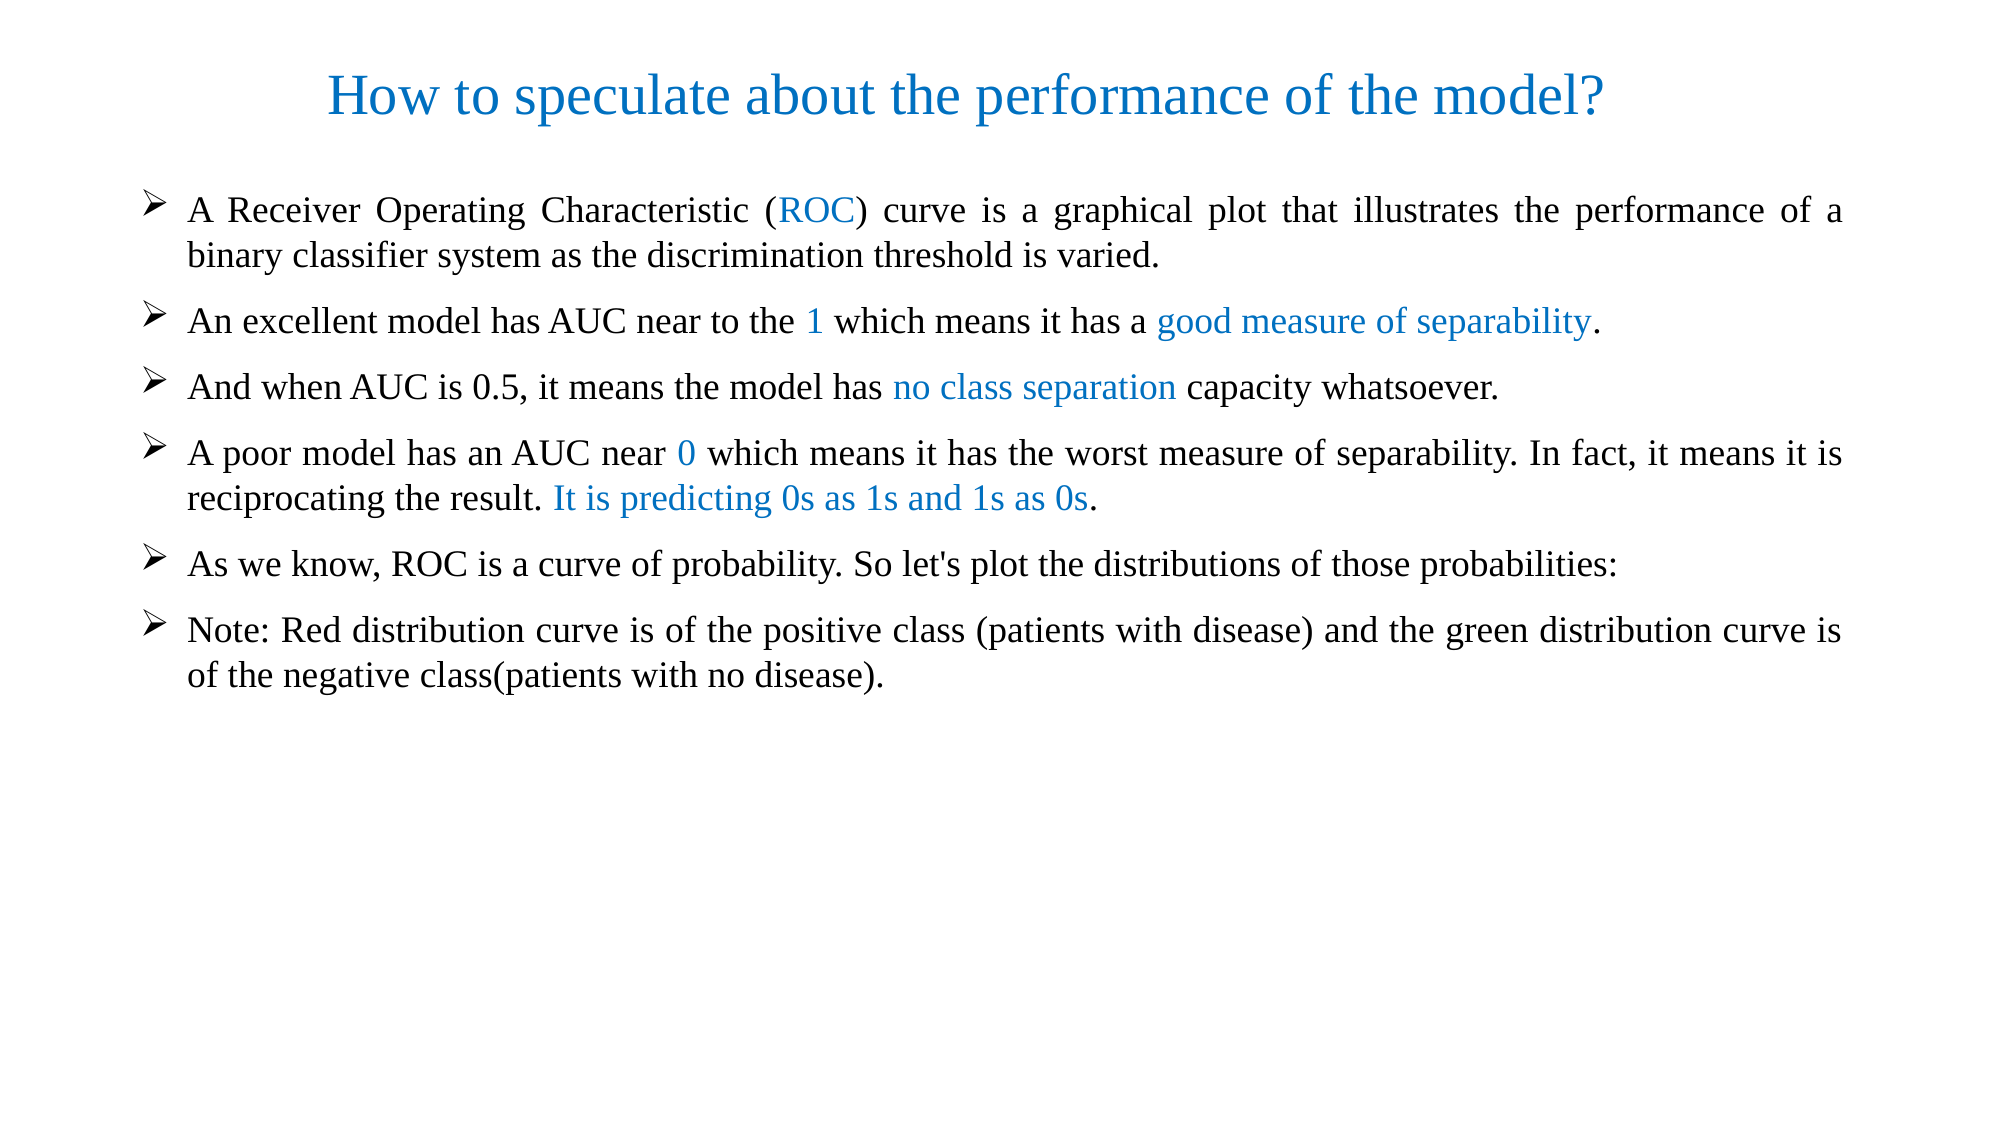

# How to speculate about the performance of the model?
A Receiver Operating Characteristic (ROC) curve is a graphical plot that illustrates the performance of a binary classifier system as the discrimination threshold is varied.
An excellent model has AUC near to the 1 which means it has a good measure of separability.
And when AUC is 0.5, it means the model has no class separation capacity whatsoever.
A poor model has an AUC near 0 which means it has the worst measure of separability. In fact, it means it is reciprocating the result. It is predicting 0s as 1s and 1s as 0s.
As we know, ROC is a curve of probability. So let's plot the distributions of those probabilities:
Note: Red distribution curve is of the positive class (patients with disease) and the green distribution curve is of the negative class(patients with no disease).